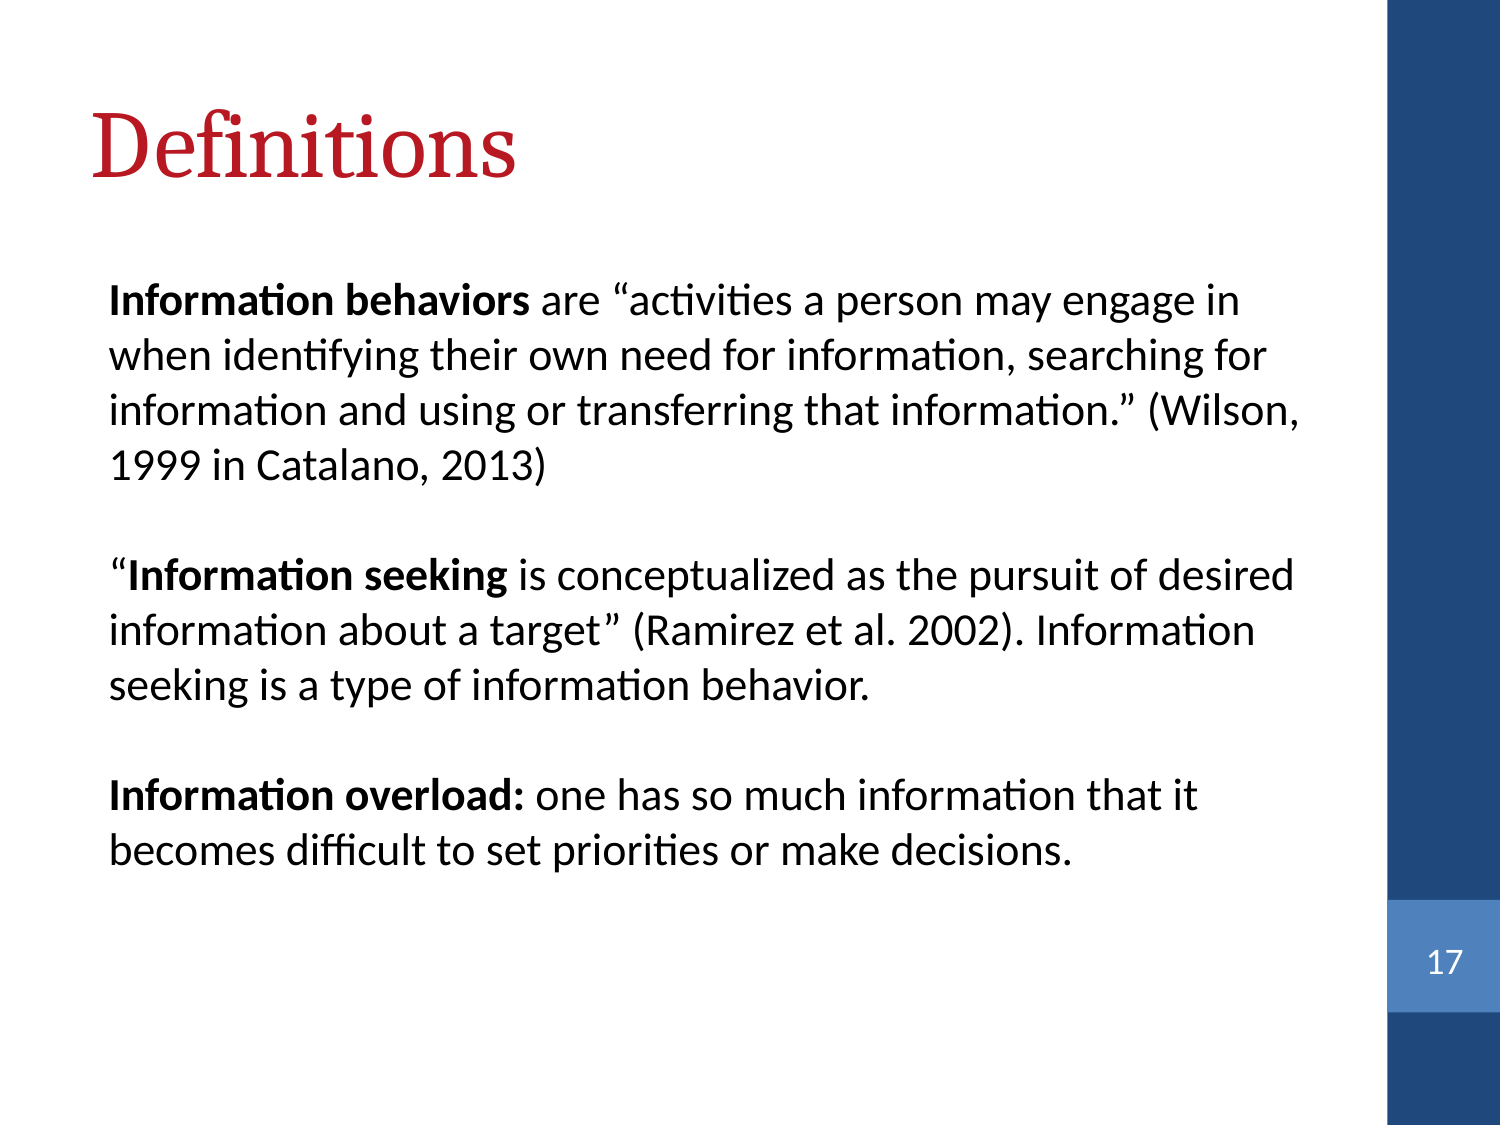

Definitions
Information behaviors are “activities a person may engage in when identifying their own need for information, searching for information and using or transferring that information.” (Wilson, 1999 in Catalano, 2013)

“Information seeking is conceptualized as the pursuit of desired information about a target” (Ramirez et al. 2002). Information seeking is a type of information behavior.

Information overload: one has so much information that it becomes difficult to set priorities or make decisions.

17